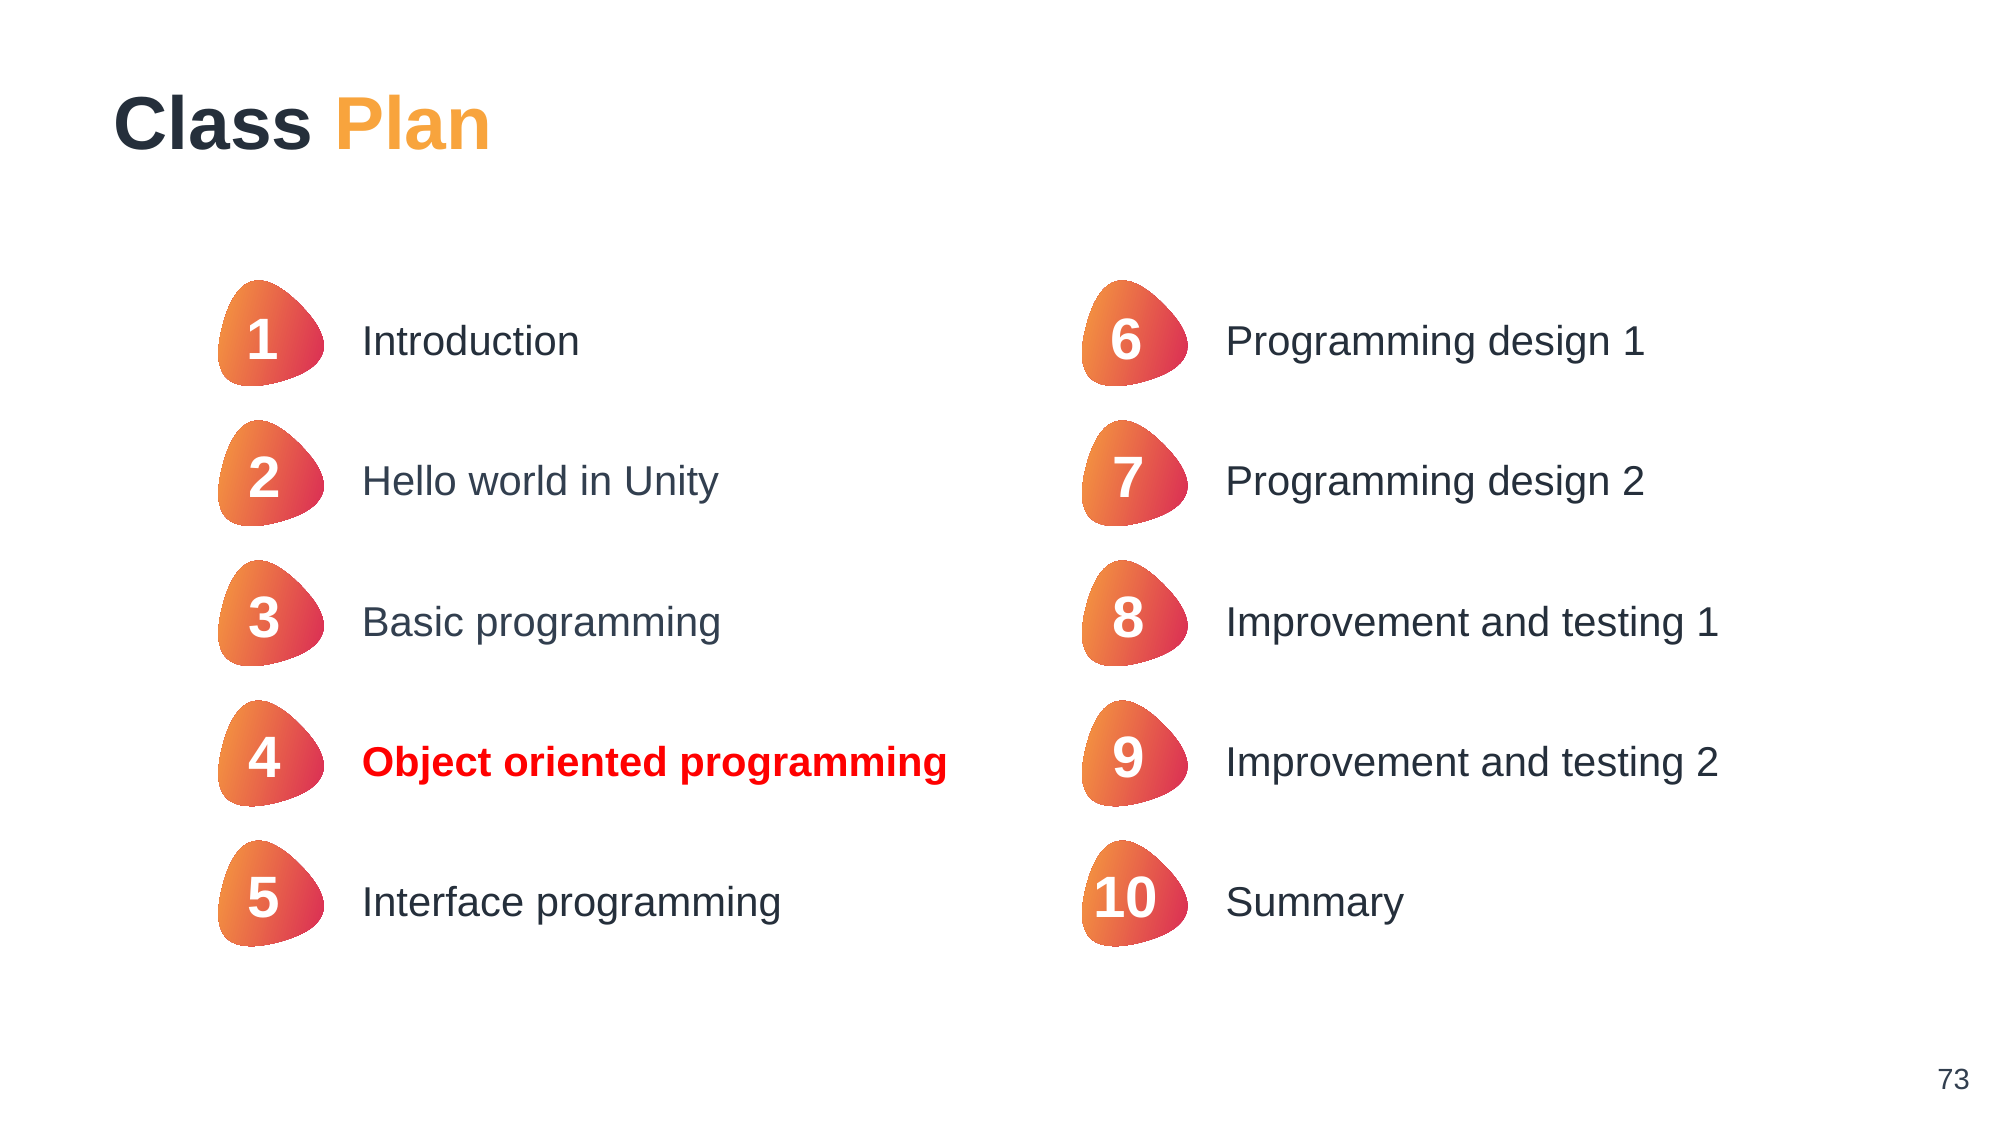

Class Plan

1
6
Introduction
Programming design 1

2
7
Hello world in Unity
Programming design 2

3
8
Basic programming
Improvement and testing 1

4
9
Object oriented programming

Improvement and testing 2

5
10
Interface programming
Summary
1
1
73